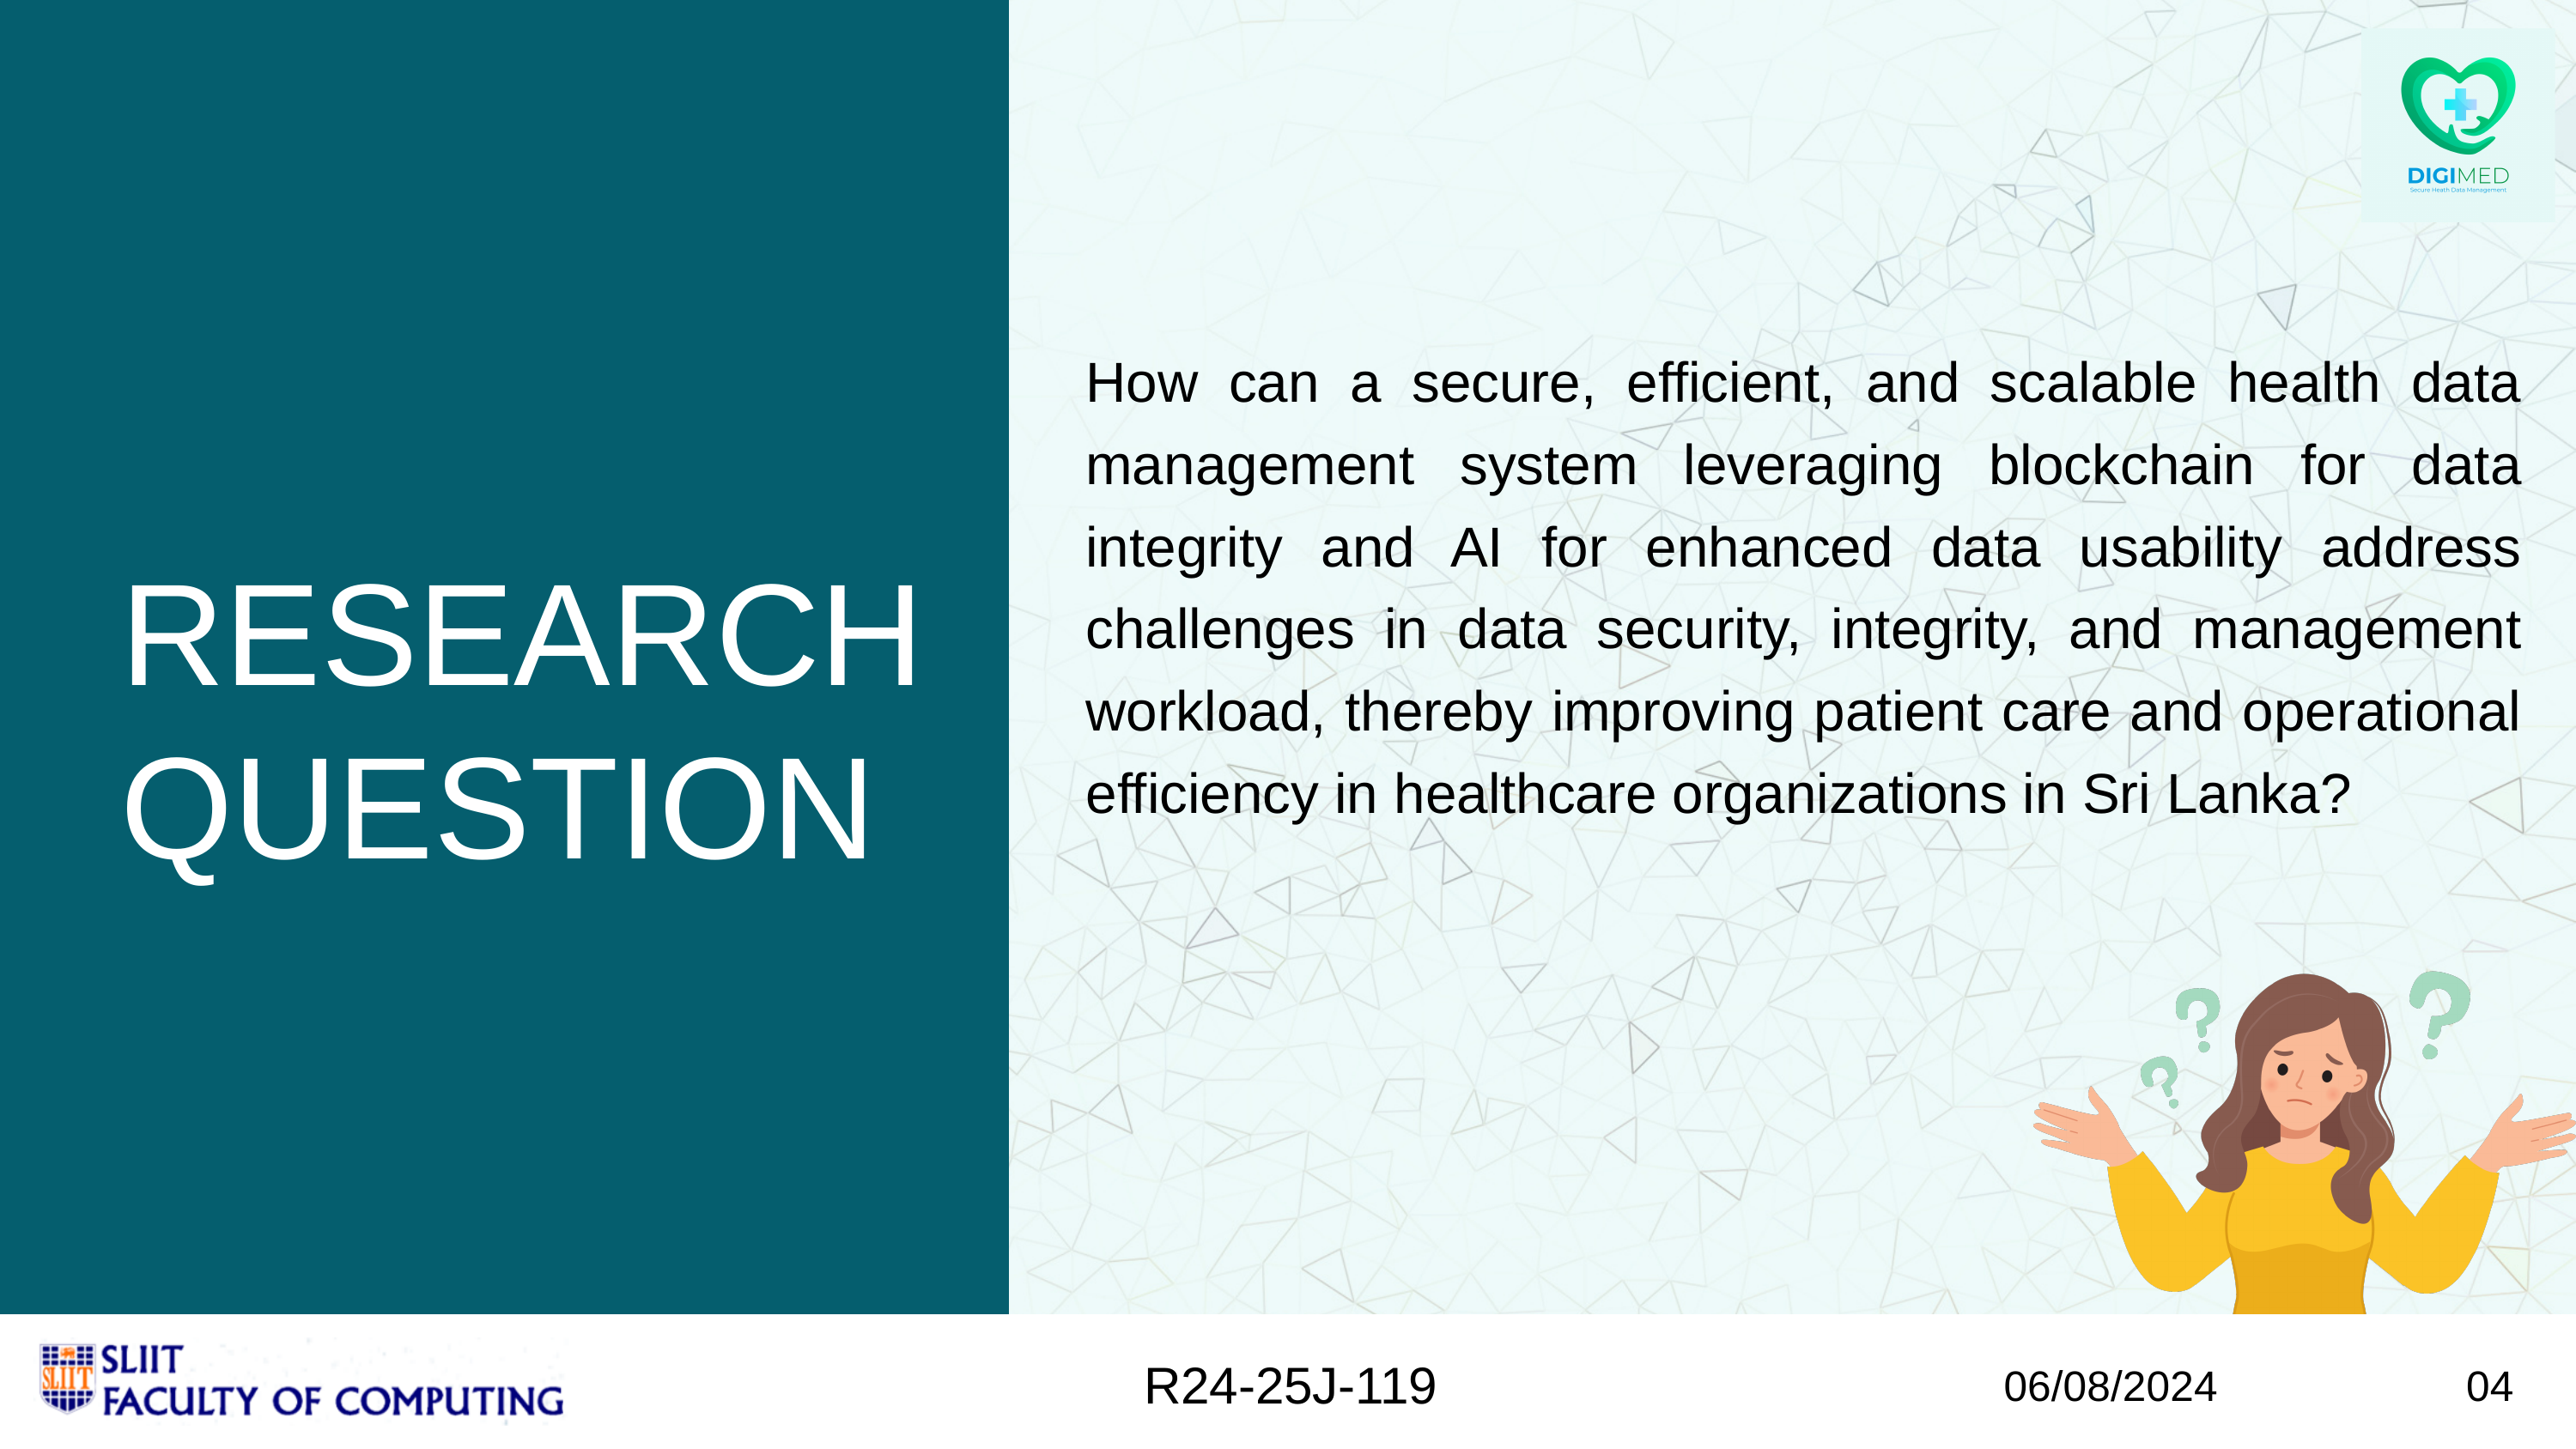

How can a secure, efficient, and scalable health data management system leveraging blockchain for data integrity and AI for enhanced data usability address challenges in data security, integrity, and management workload, thereby improving patient care and operational efficiency in healthcare organizations in Sri Lanka?
RESEARCH
QUESTION

R24-25J-119
06/08/2024
04